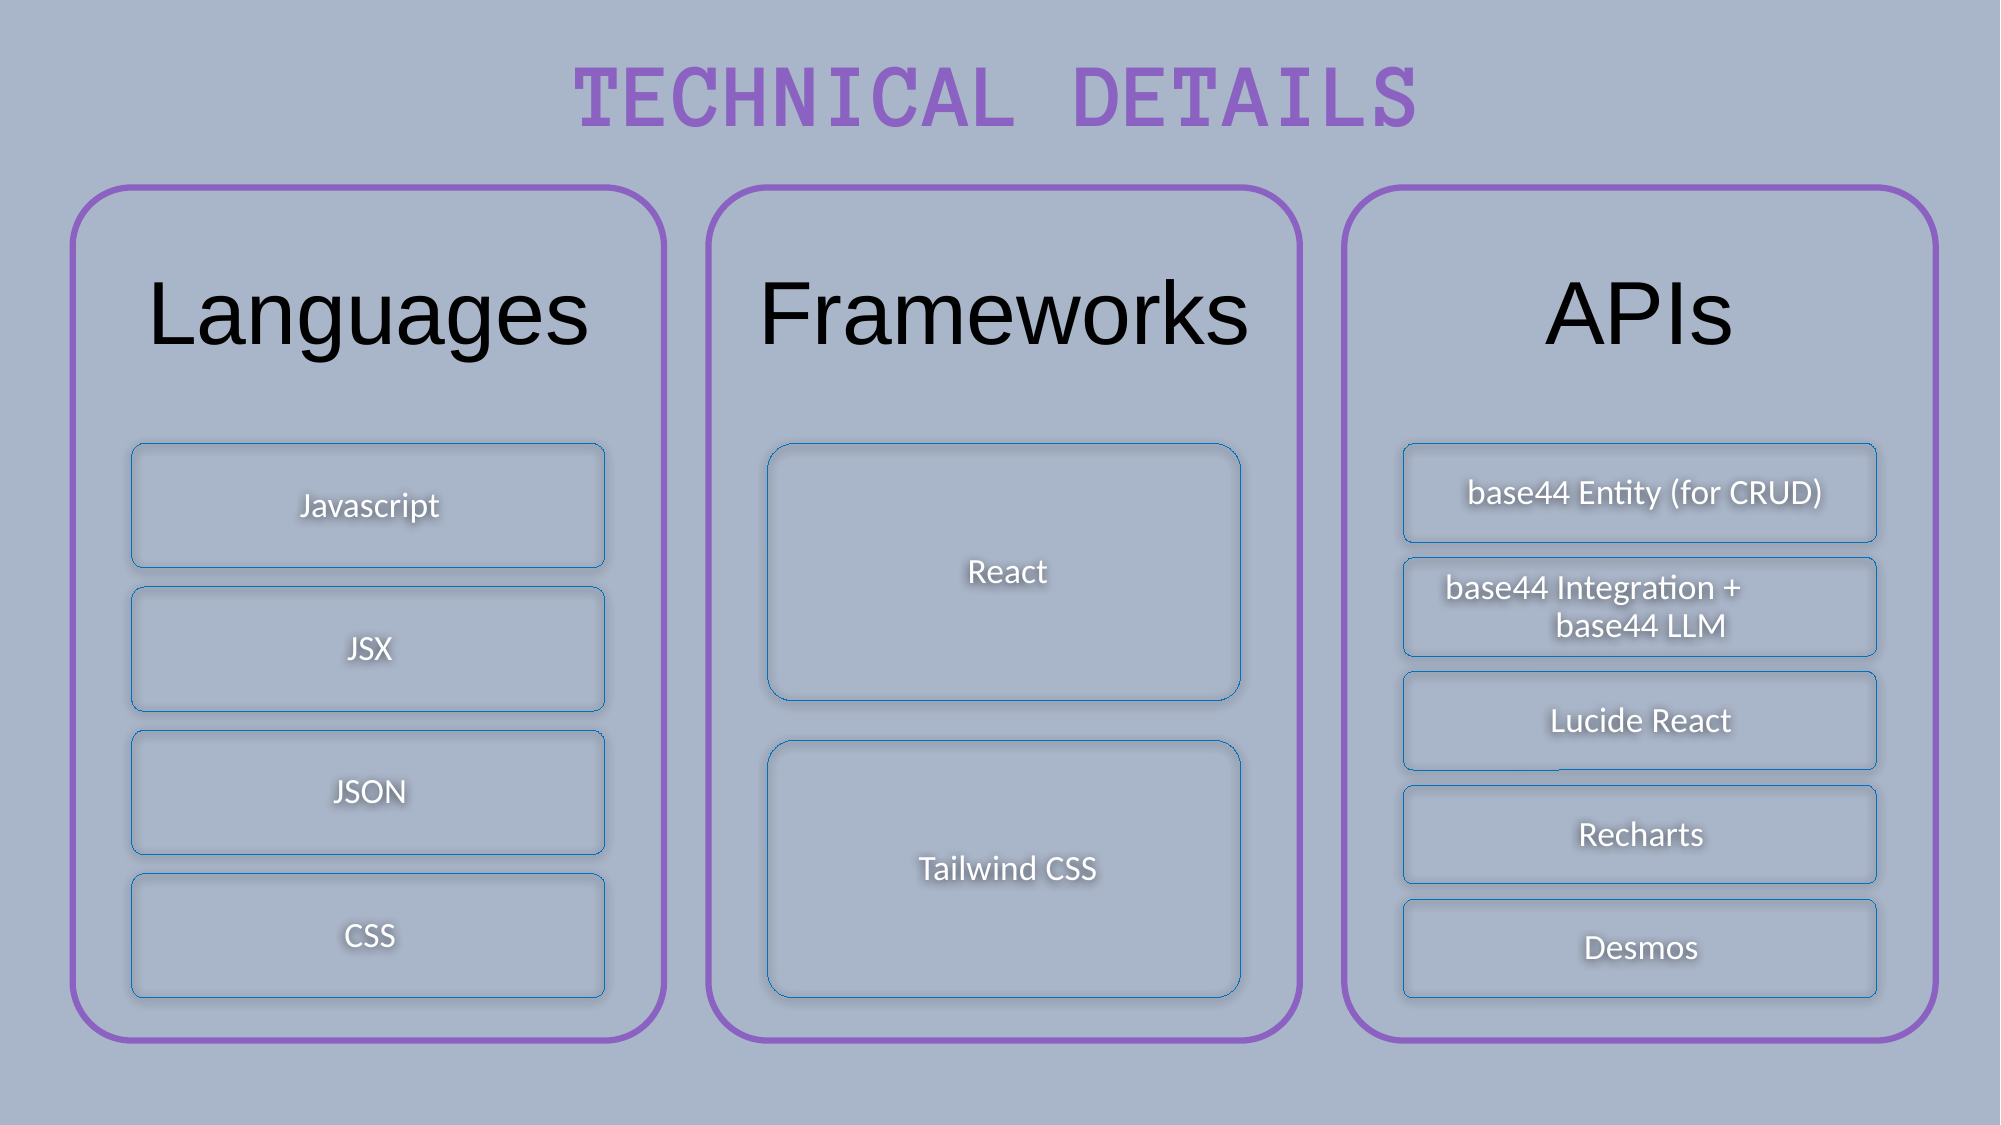

# TECHNICAL DETAILS
Languages
Javascript
JSX
JSON
CSS
Frameworks
React
Tailwind CSS
APIs
 base44 Entity (for CRUD)
base44 Integration +             base44 LLM
Lucide React
Recharts
Desmos